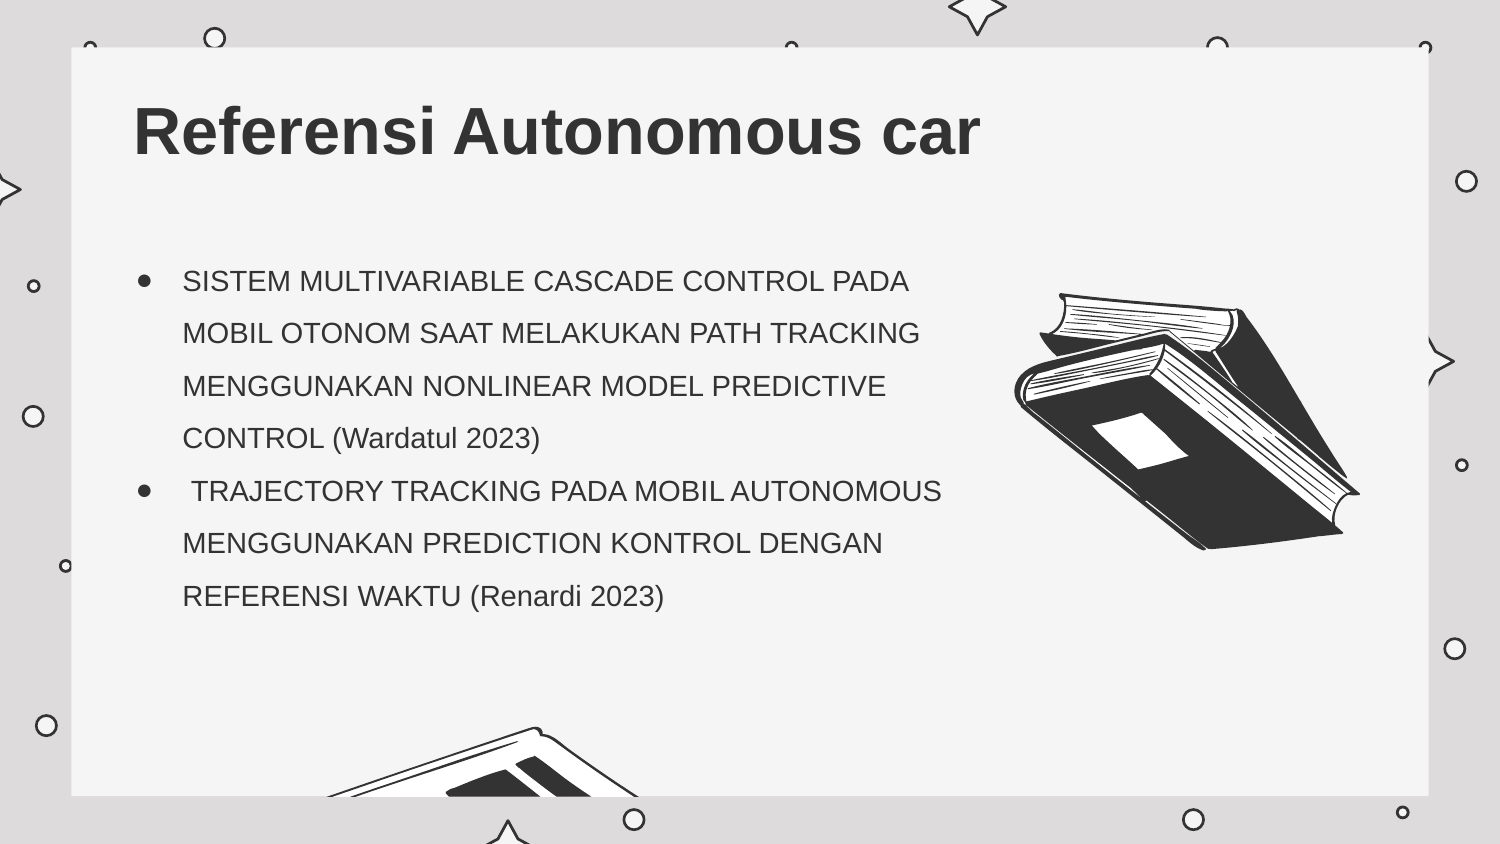

# Referensi Autonomous car
SISTEM MULTIVARIABLE CASCADE CONTROL PADA MOBIL OTONOM SAAT MELAKUKAN PATH TRACKING MENGGUNAKAN NONLINEAR MODEL PREDICTIVE CONTROL (Wardatul 2023)
 TRAJECTORY TRACKING PADA MOBIL AUTONOMOUS MENGGUNAKAN PREDICTION KONTROL DENGAN REFERENSI WAKTU (Renardi 2023)